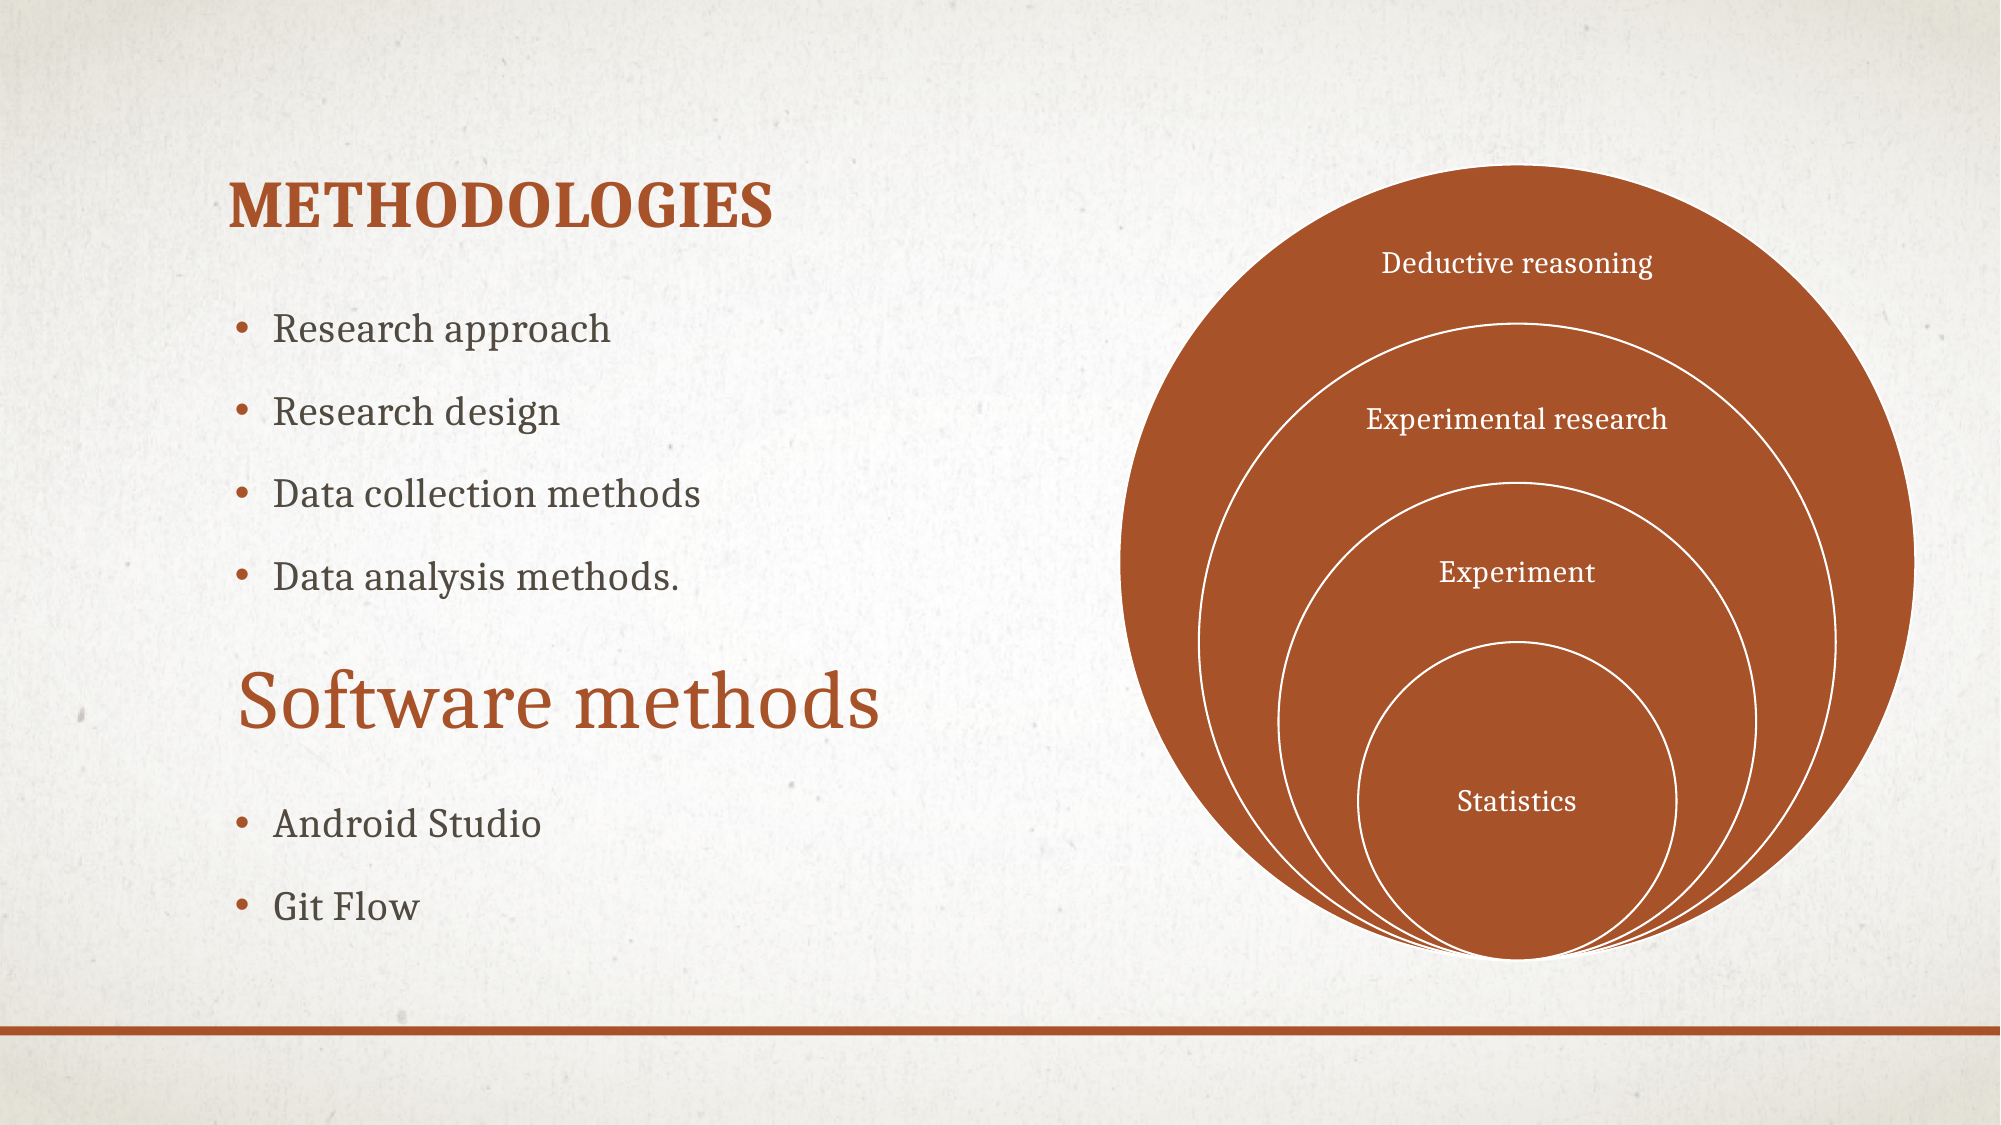

# Methodologies
Deductive reasoning
Experimental research
Experiment
Statistics
Research approach
Research design
Data collection methods
Data analysis methods.

Android Studio
Git Flow
Software methods